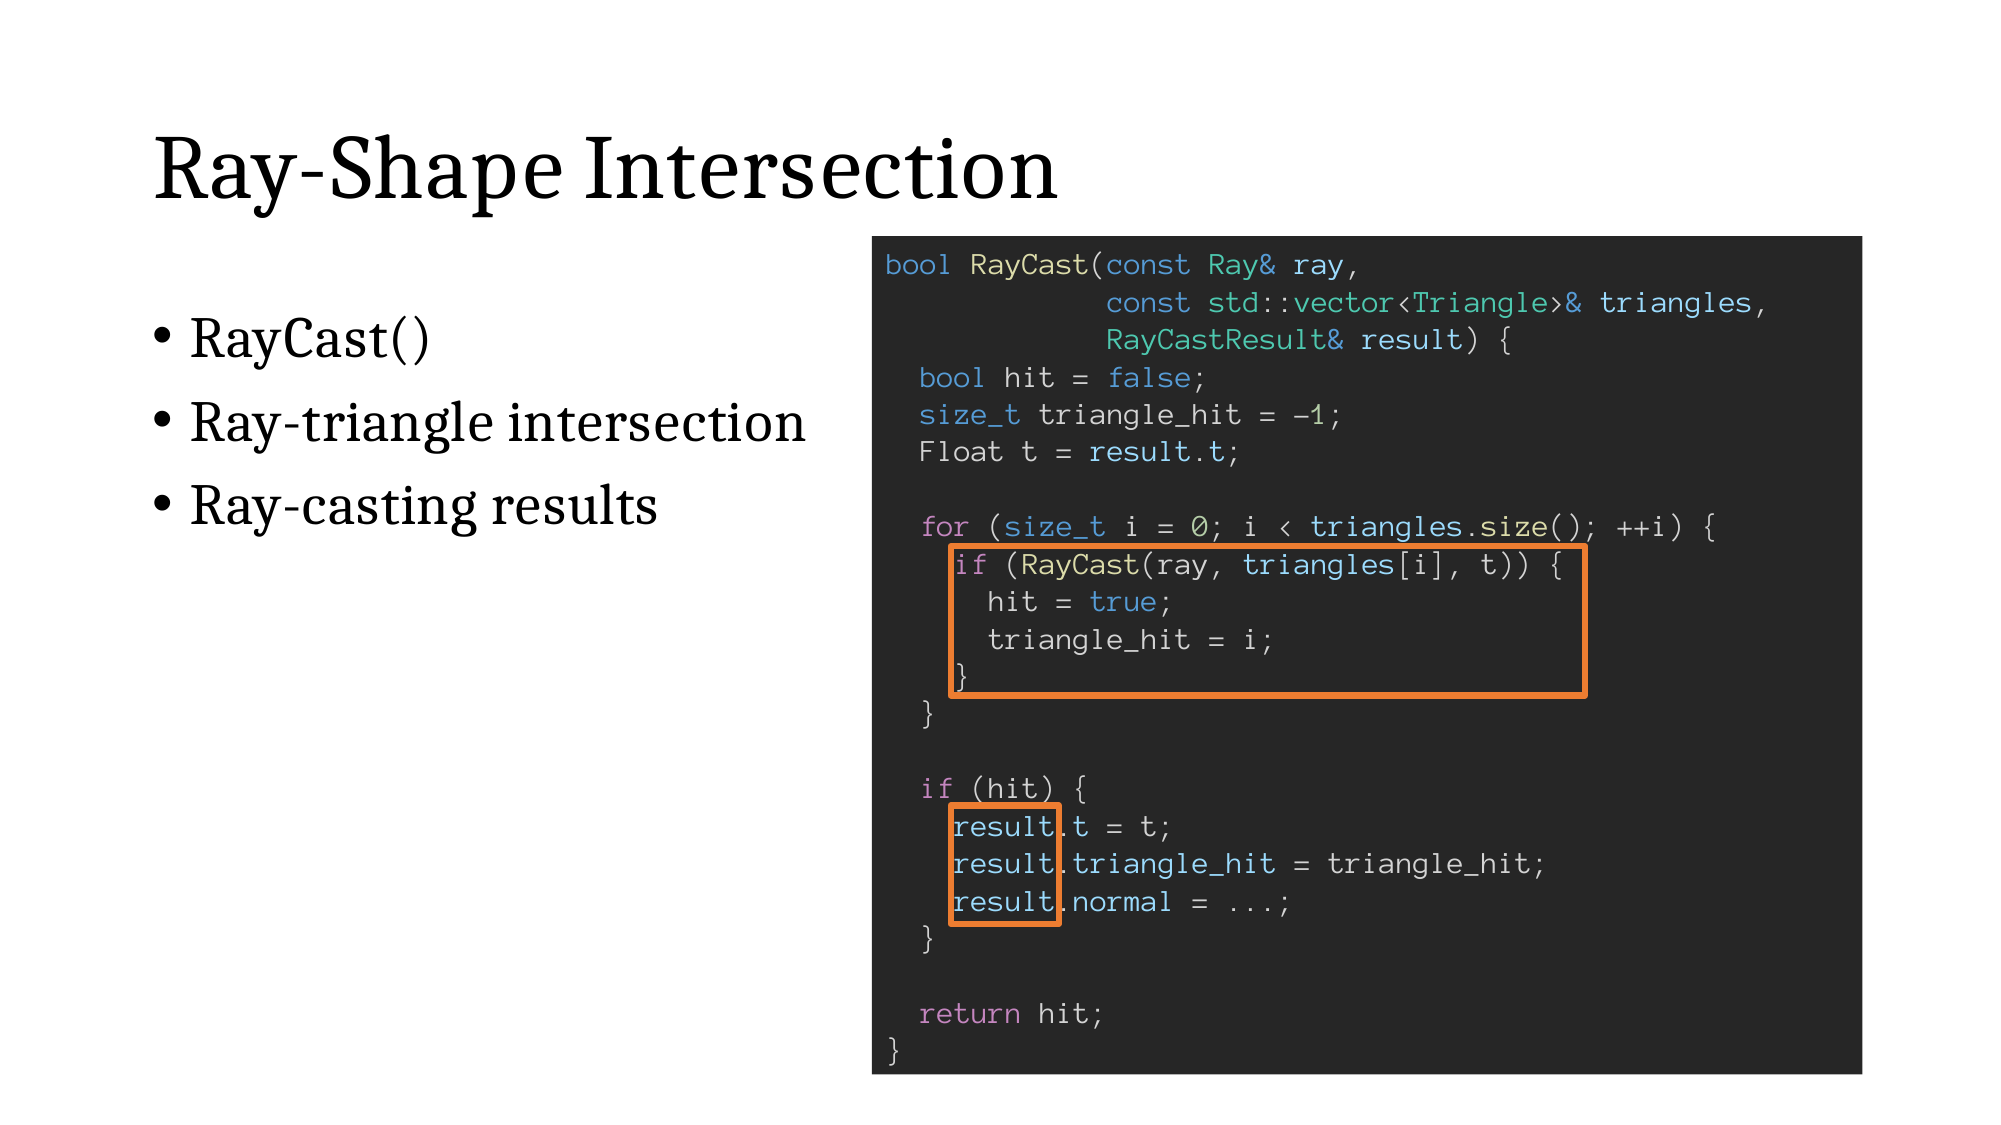

# Ray-Shape Intersection
bool RayCast(const Ray& ray,
             const std::vector<Triangle>& triangles,
             RayCastResult& result) {
  bool hit = false;
  size_t triangle_hit = -1;
  Float t = result.t;
  for (size_t i = 0; i < triangles.size(); ++i) {
    if (RayCast(ray, triangles[i], t)) {
      hit = true;
      triangle_hit = i;
    }
  }
  if (hit) {
    result.t = t;
    result.triangle_hit = triangle_hit;
    result.normal = ...;
  }
  return hit;
}
RayCast()
Ray-triangle intersection
Ray-casting results